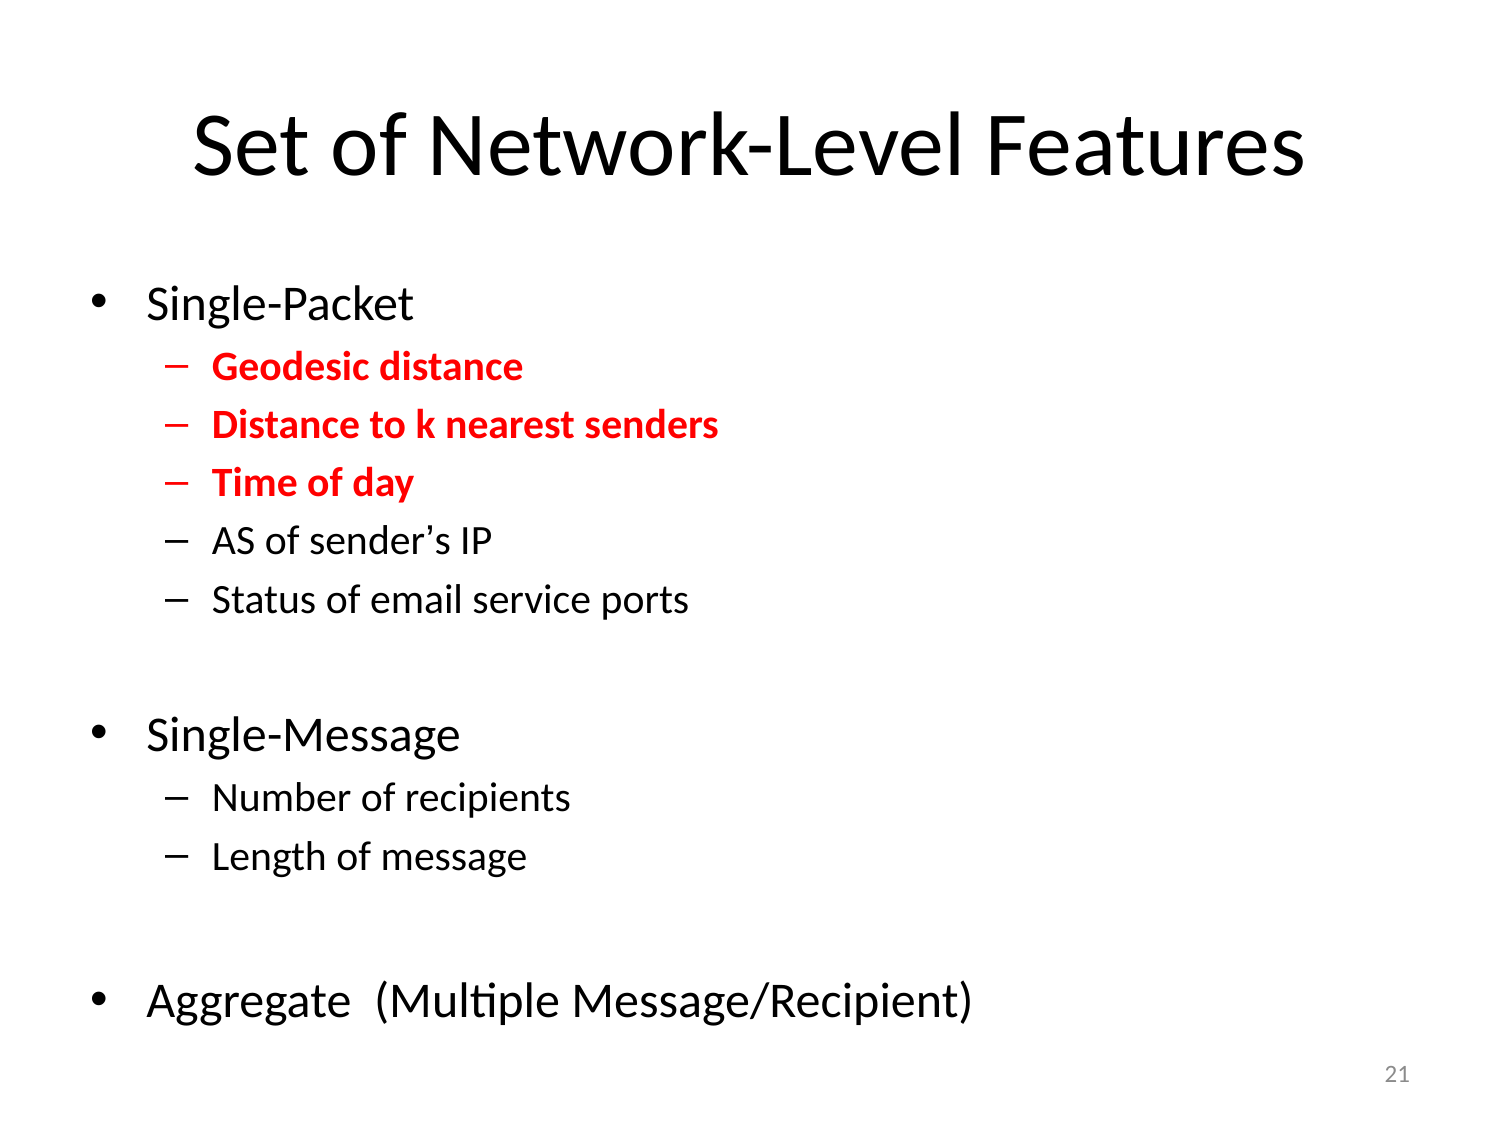

# Set of Network-Level Features
Single-Packet
Geodesic distance
Distance to k nearest senders
Time of day
AS of sender’s IP
Status of email service ports

Single-Message
Number of recipients
Length of message

Aggregate  (Multiple Message/Recipient)
21